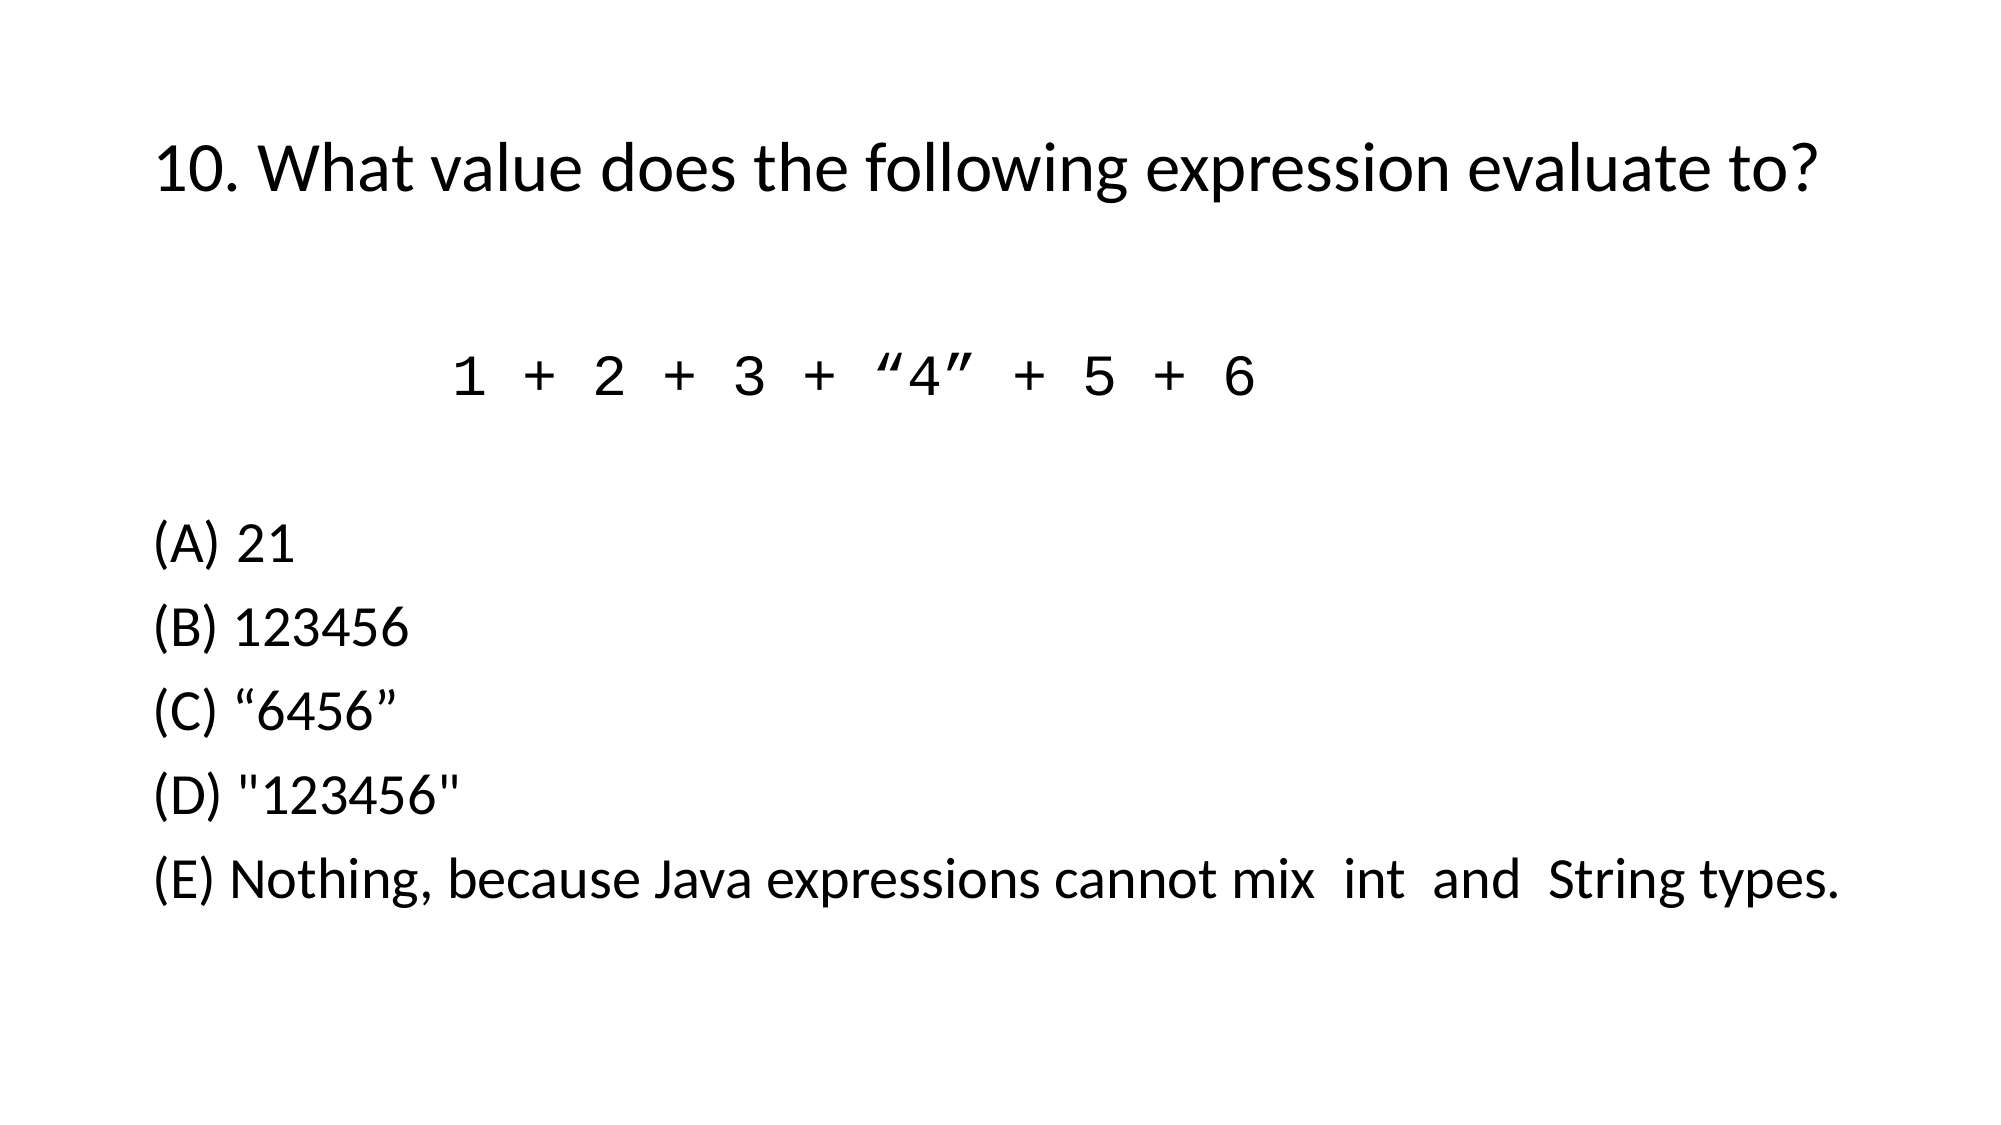

# 10. What value does the following expression evaluate to?
		1 + 2 + 3 + “4” + 5 + 6

21
(B) 123456
(C) “6456”
(D) "123456"
(E) Nothing, because Java expressions cannot mix  int  and  String types.